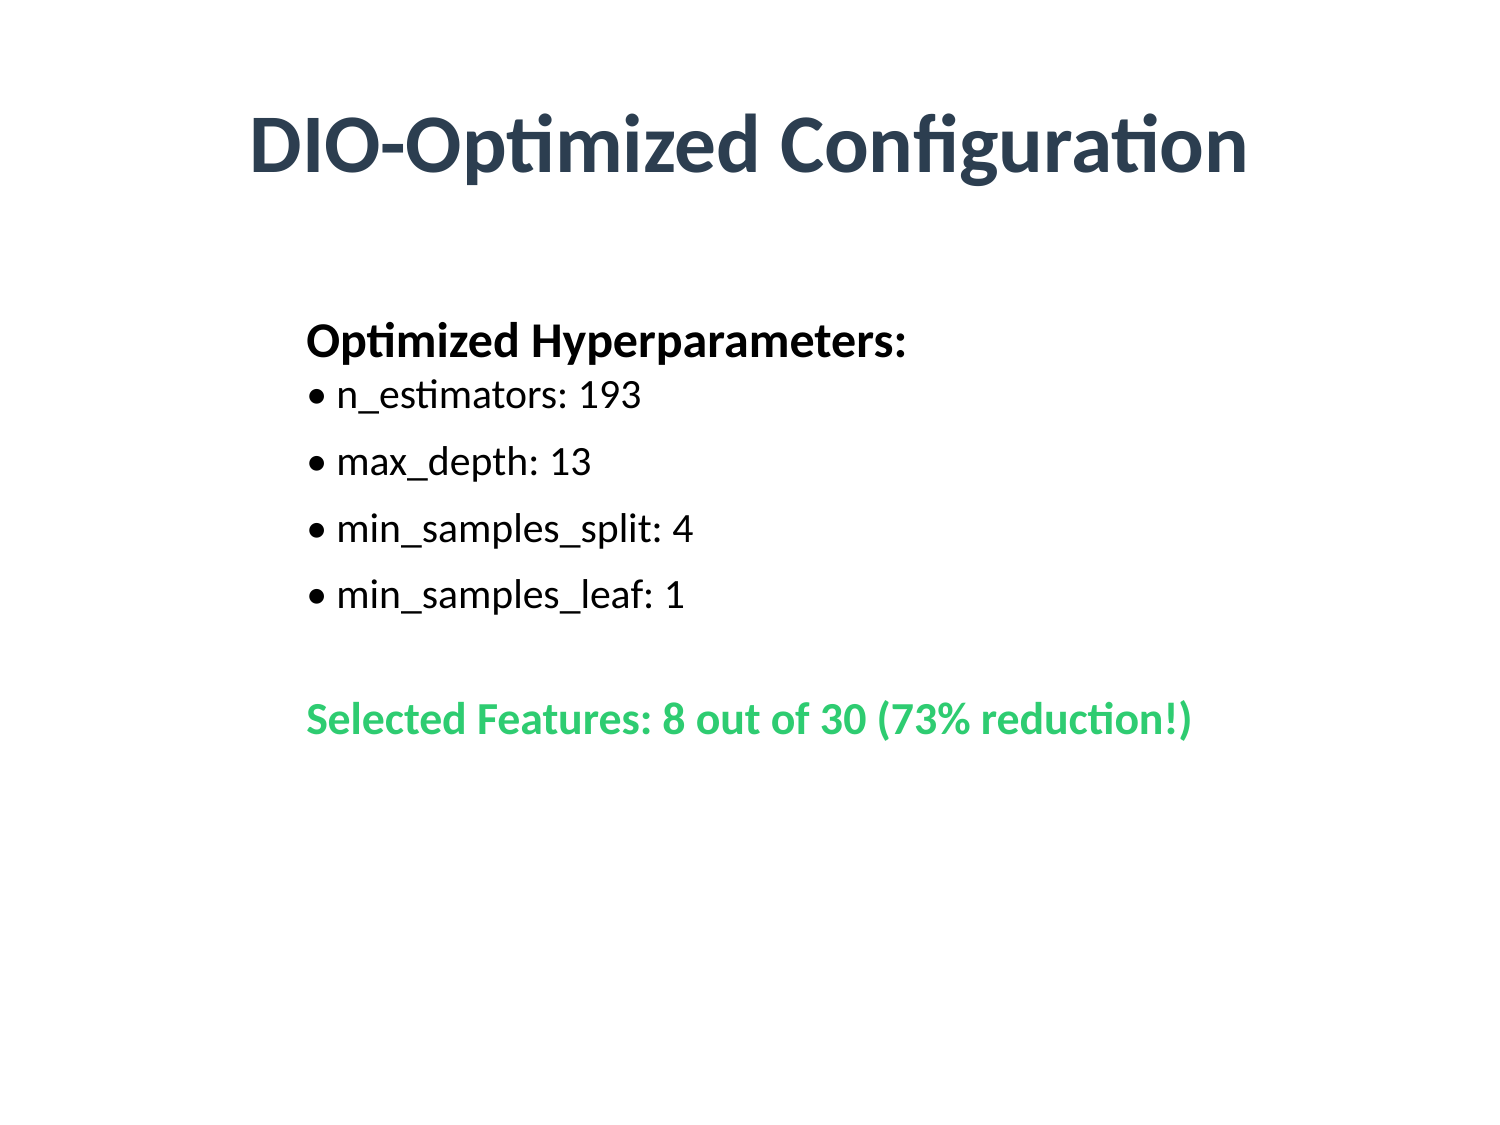

# DIO-Optimized Configuration

Optimized Hyperparameters:
• n_estimators: 193
• max_depth: 13
• min_samples_split: 4
• min_samples_leaf: 1
Selected Features: 8 out of 30 (73% reduction!)